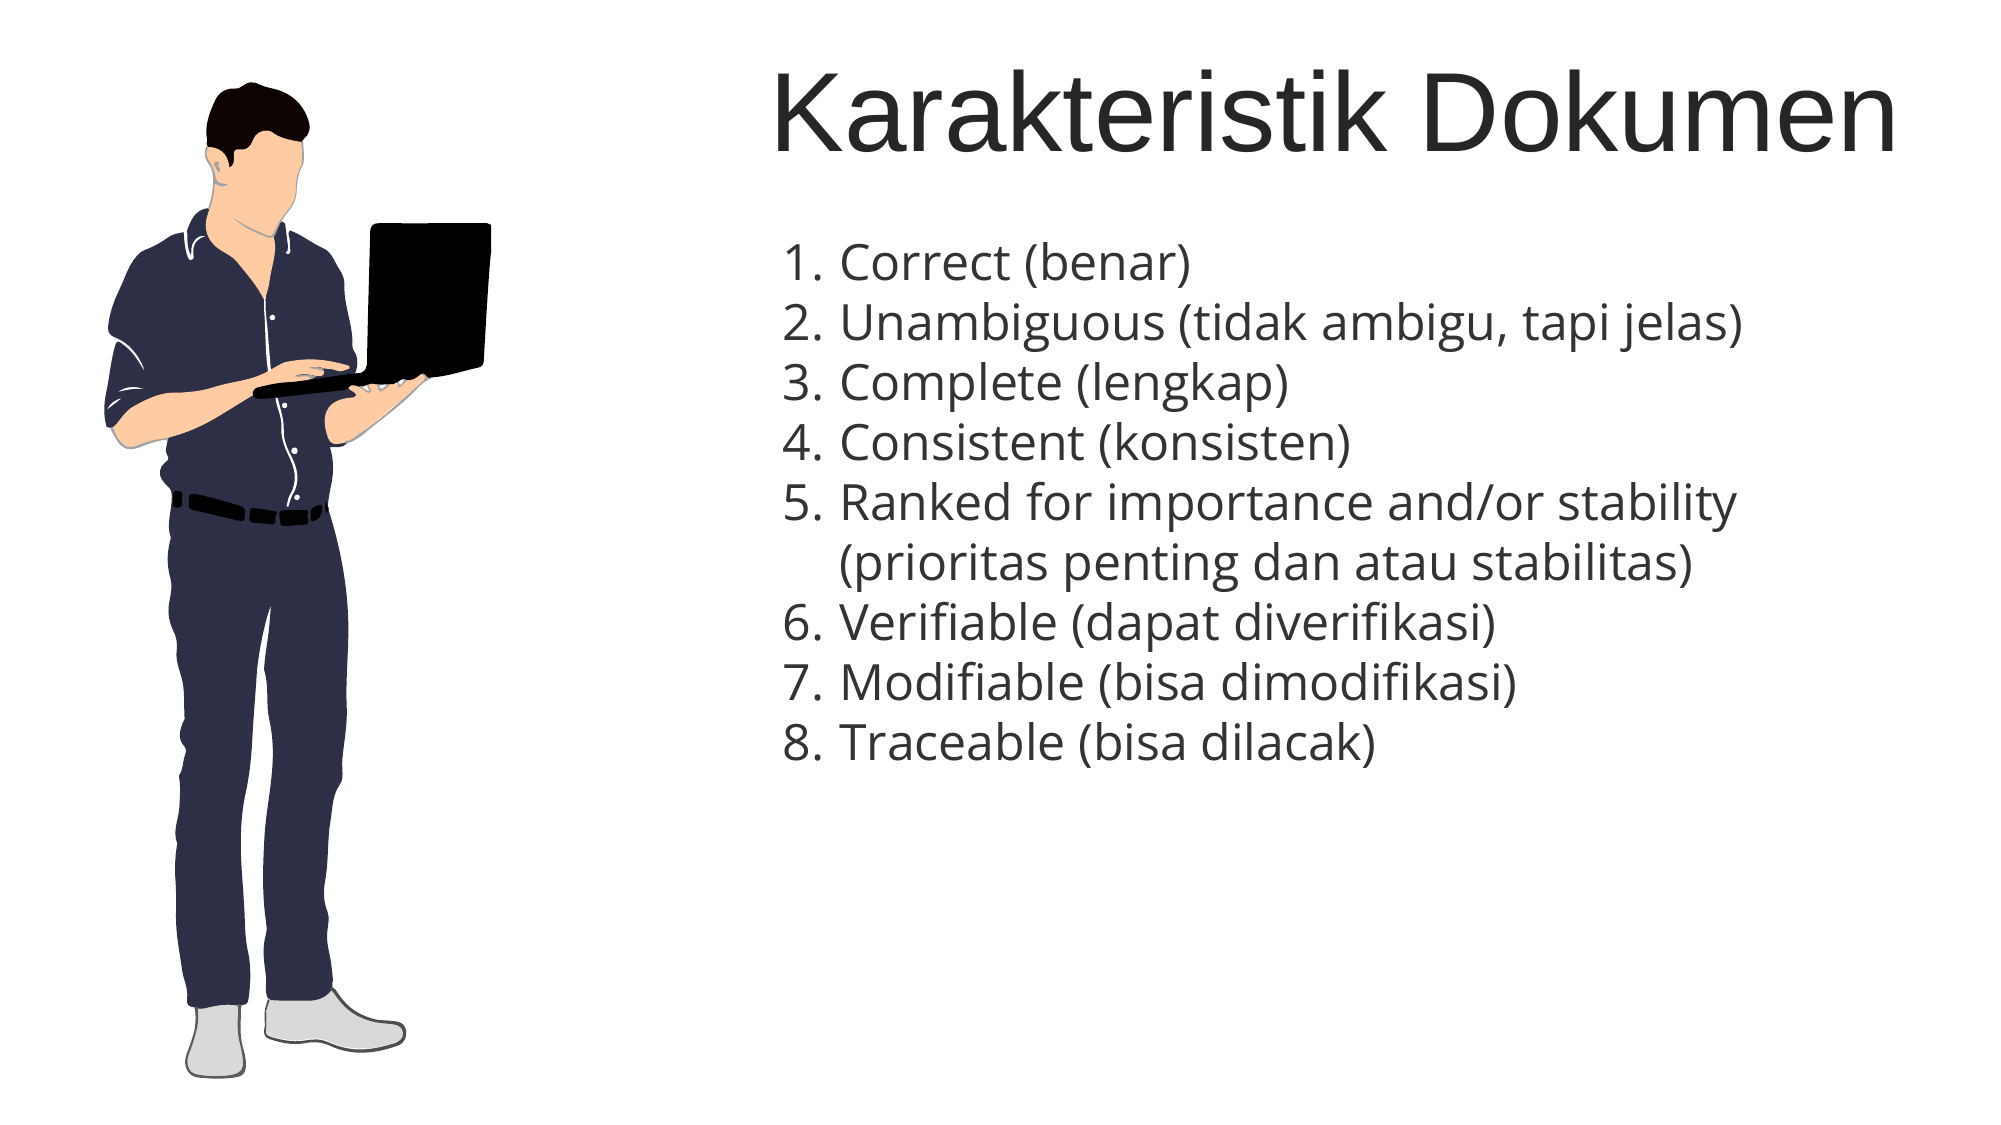

Karakteristik Dokumen

Correct (benar)
Unambiguous (tidak ambigu, tapi jelas)
Complete (lengkap)
Consistent (konsisten)
Ranked for importance and/or stability (prioritas penting dan atau stabilitas)
Verifiable (dapat diverifikasi)
Modifiable (bisa dimodifikasi)
Traceable (bisa dilacak)
$62,000
Get a modern PowerPoint  Presentation that is beautifully designed. I hope and I believe that this Template will your Time, Money and Reputation.